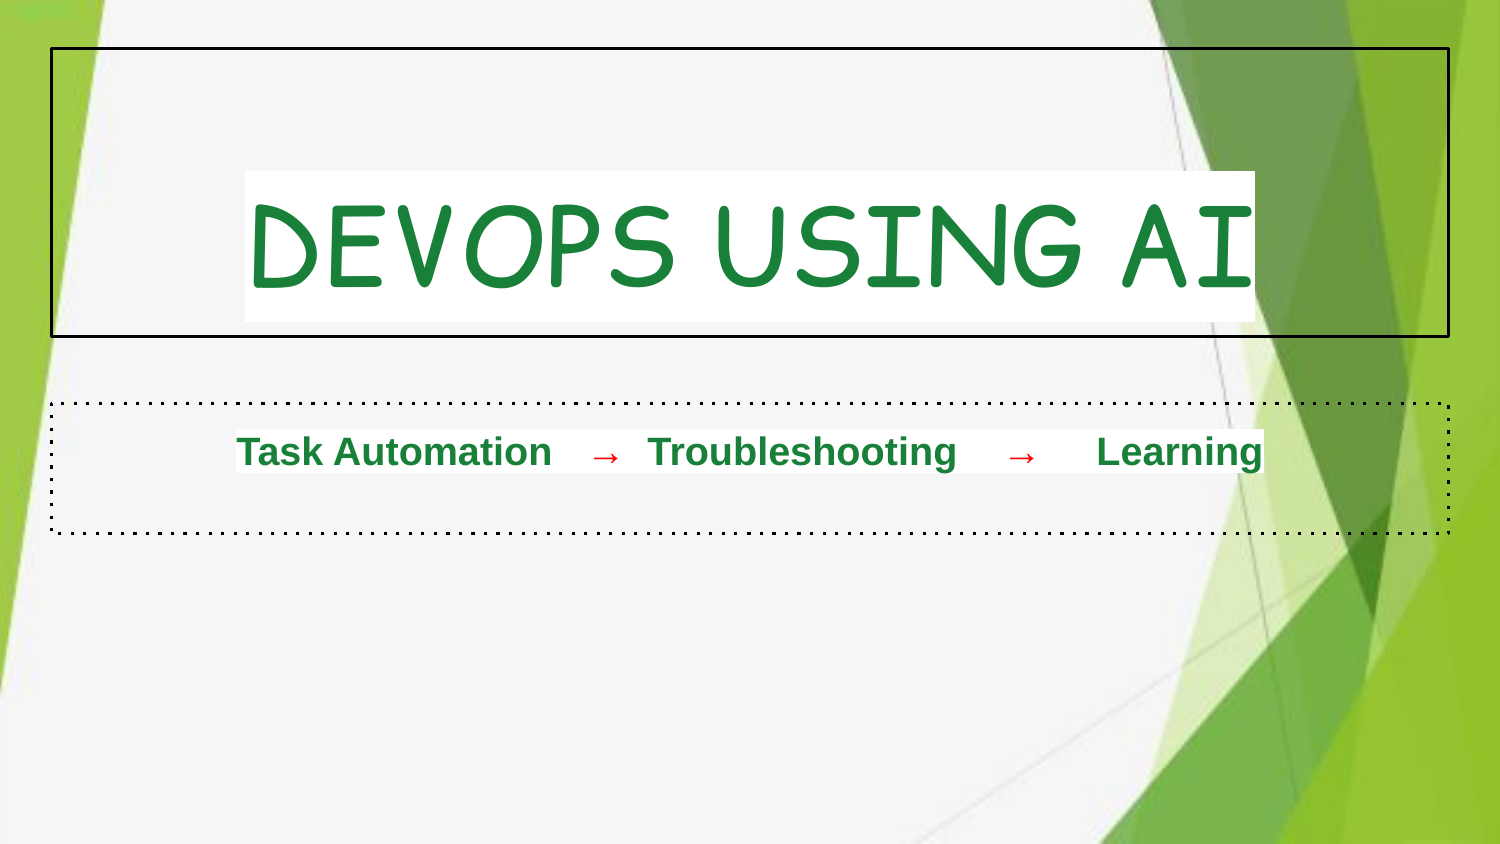

# DEVOPS USING AI
Task Automation   →  Troubleshooting    →     Learning